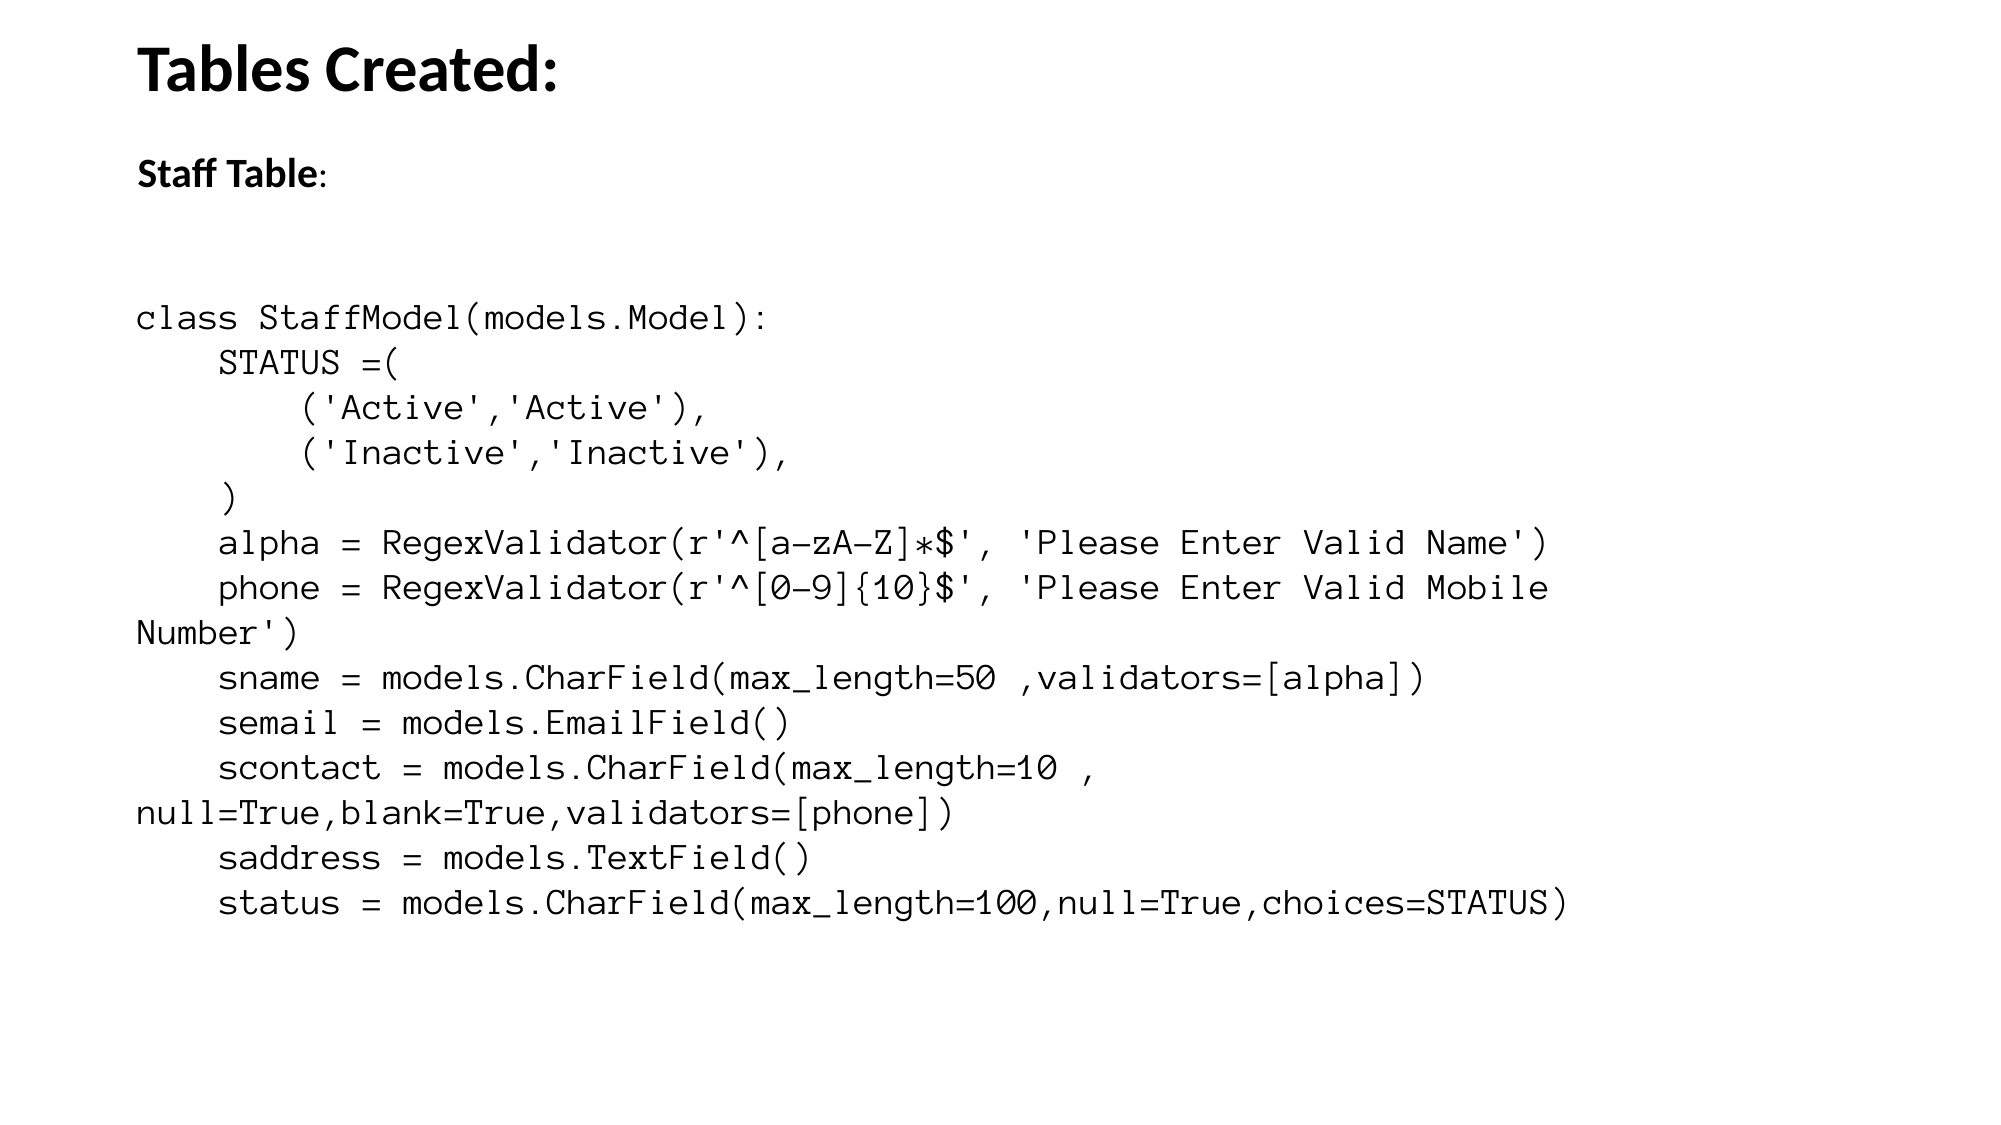

Tables Created:
Staff Table:
class StaffModel(models.Model):
    STATUS =(
        ('Active','Active'),
        ('Inactive','Inactive'),
    )
    alpha = RegexValidator(r'^[a-zA-Z]*$', 'Please Enter Valid Name')
    phone = RegexValidator(r'^[0-9]{10}$', 'Please Enter Valid Mobile Number')
    sname = models.CharField(max_length=50 ,validators=[alpha])
    semail = models.EmailField()
    scontact = models.CharField(max_length=10 , null=True,blank=True,validators=[phone])
    saddress = models.TextField()
    status = models.CharField(max_length=100,null=True,choices=STATUS)